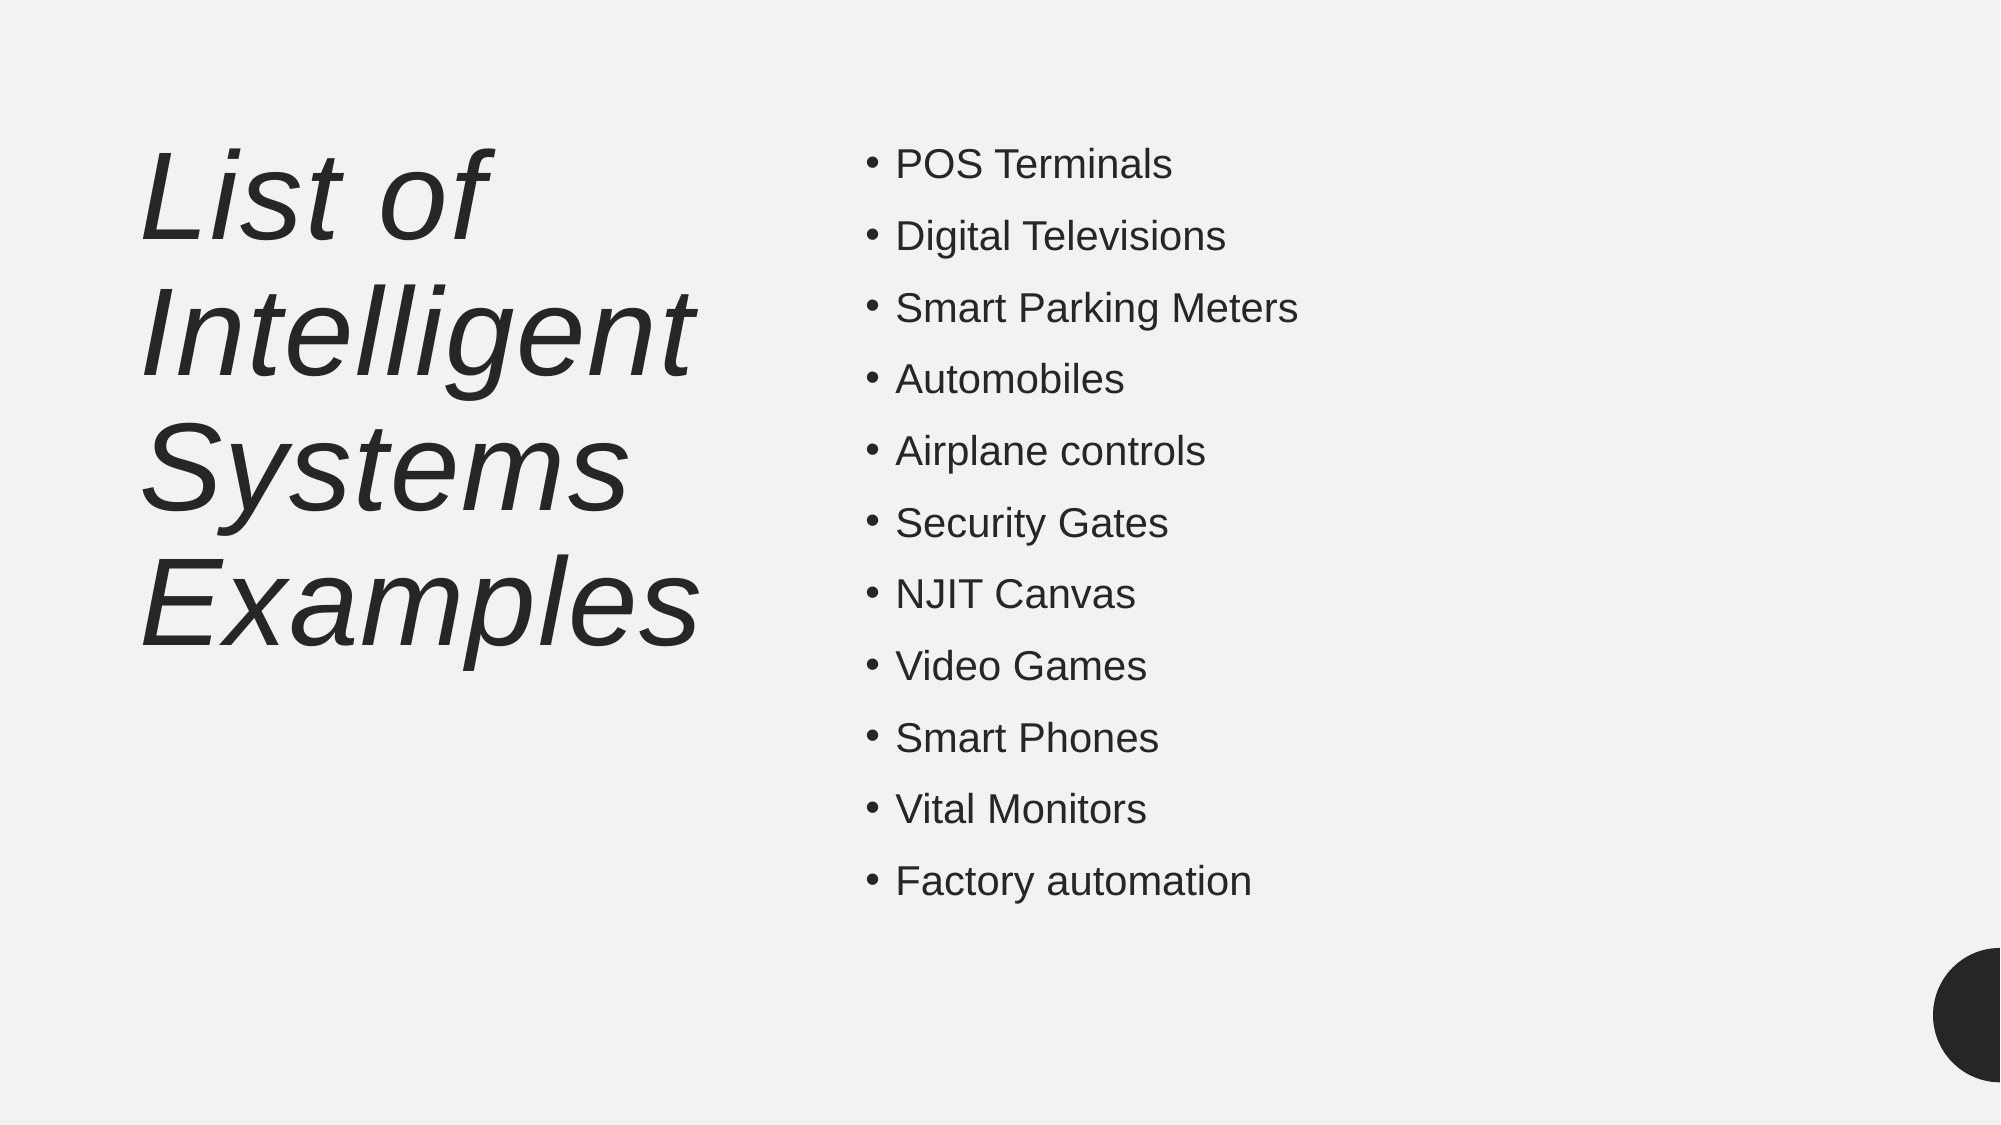

# List of Intelligent Systems Examples
POS Terminals
Digital Televisions
Smart Parking Meters
Automobiles
Airplane controls
Security Gates
NJIT Canvas
Video Games
Smart Phones
Vital Monitors
Factory automation